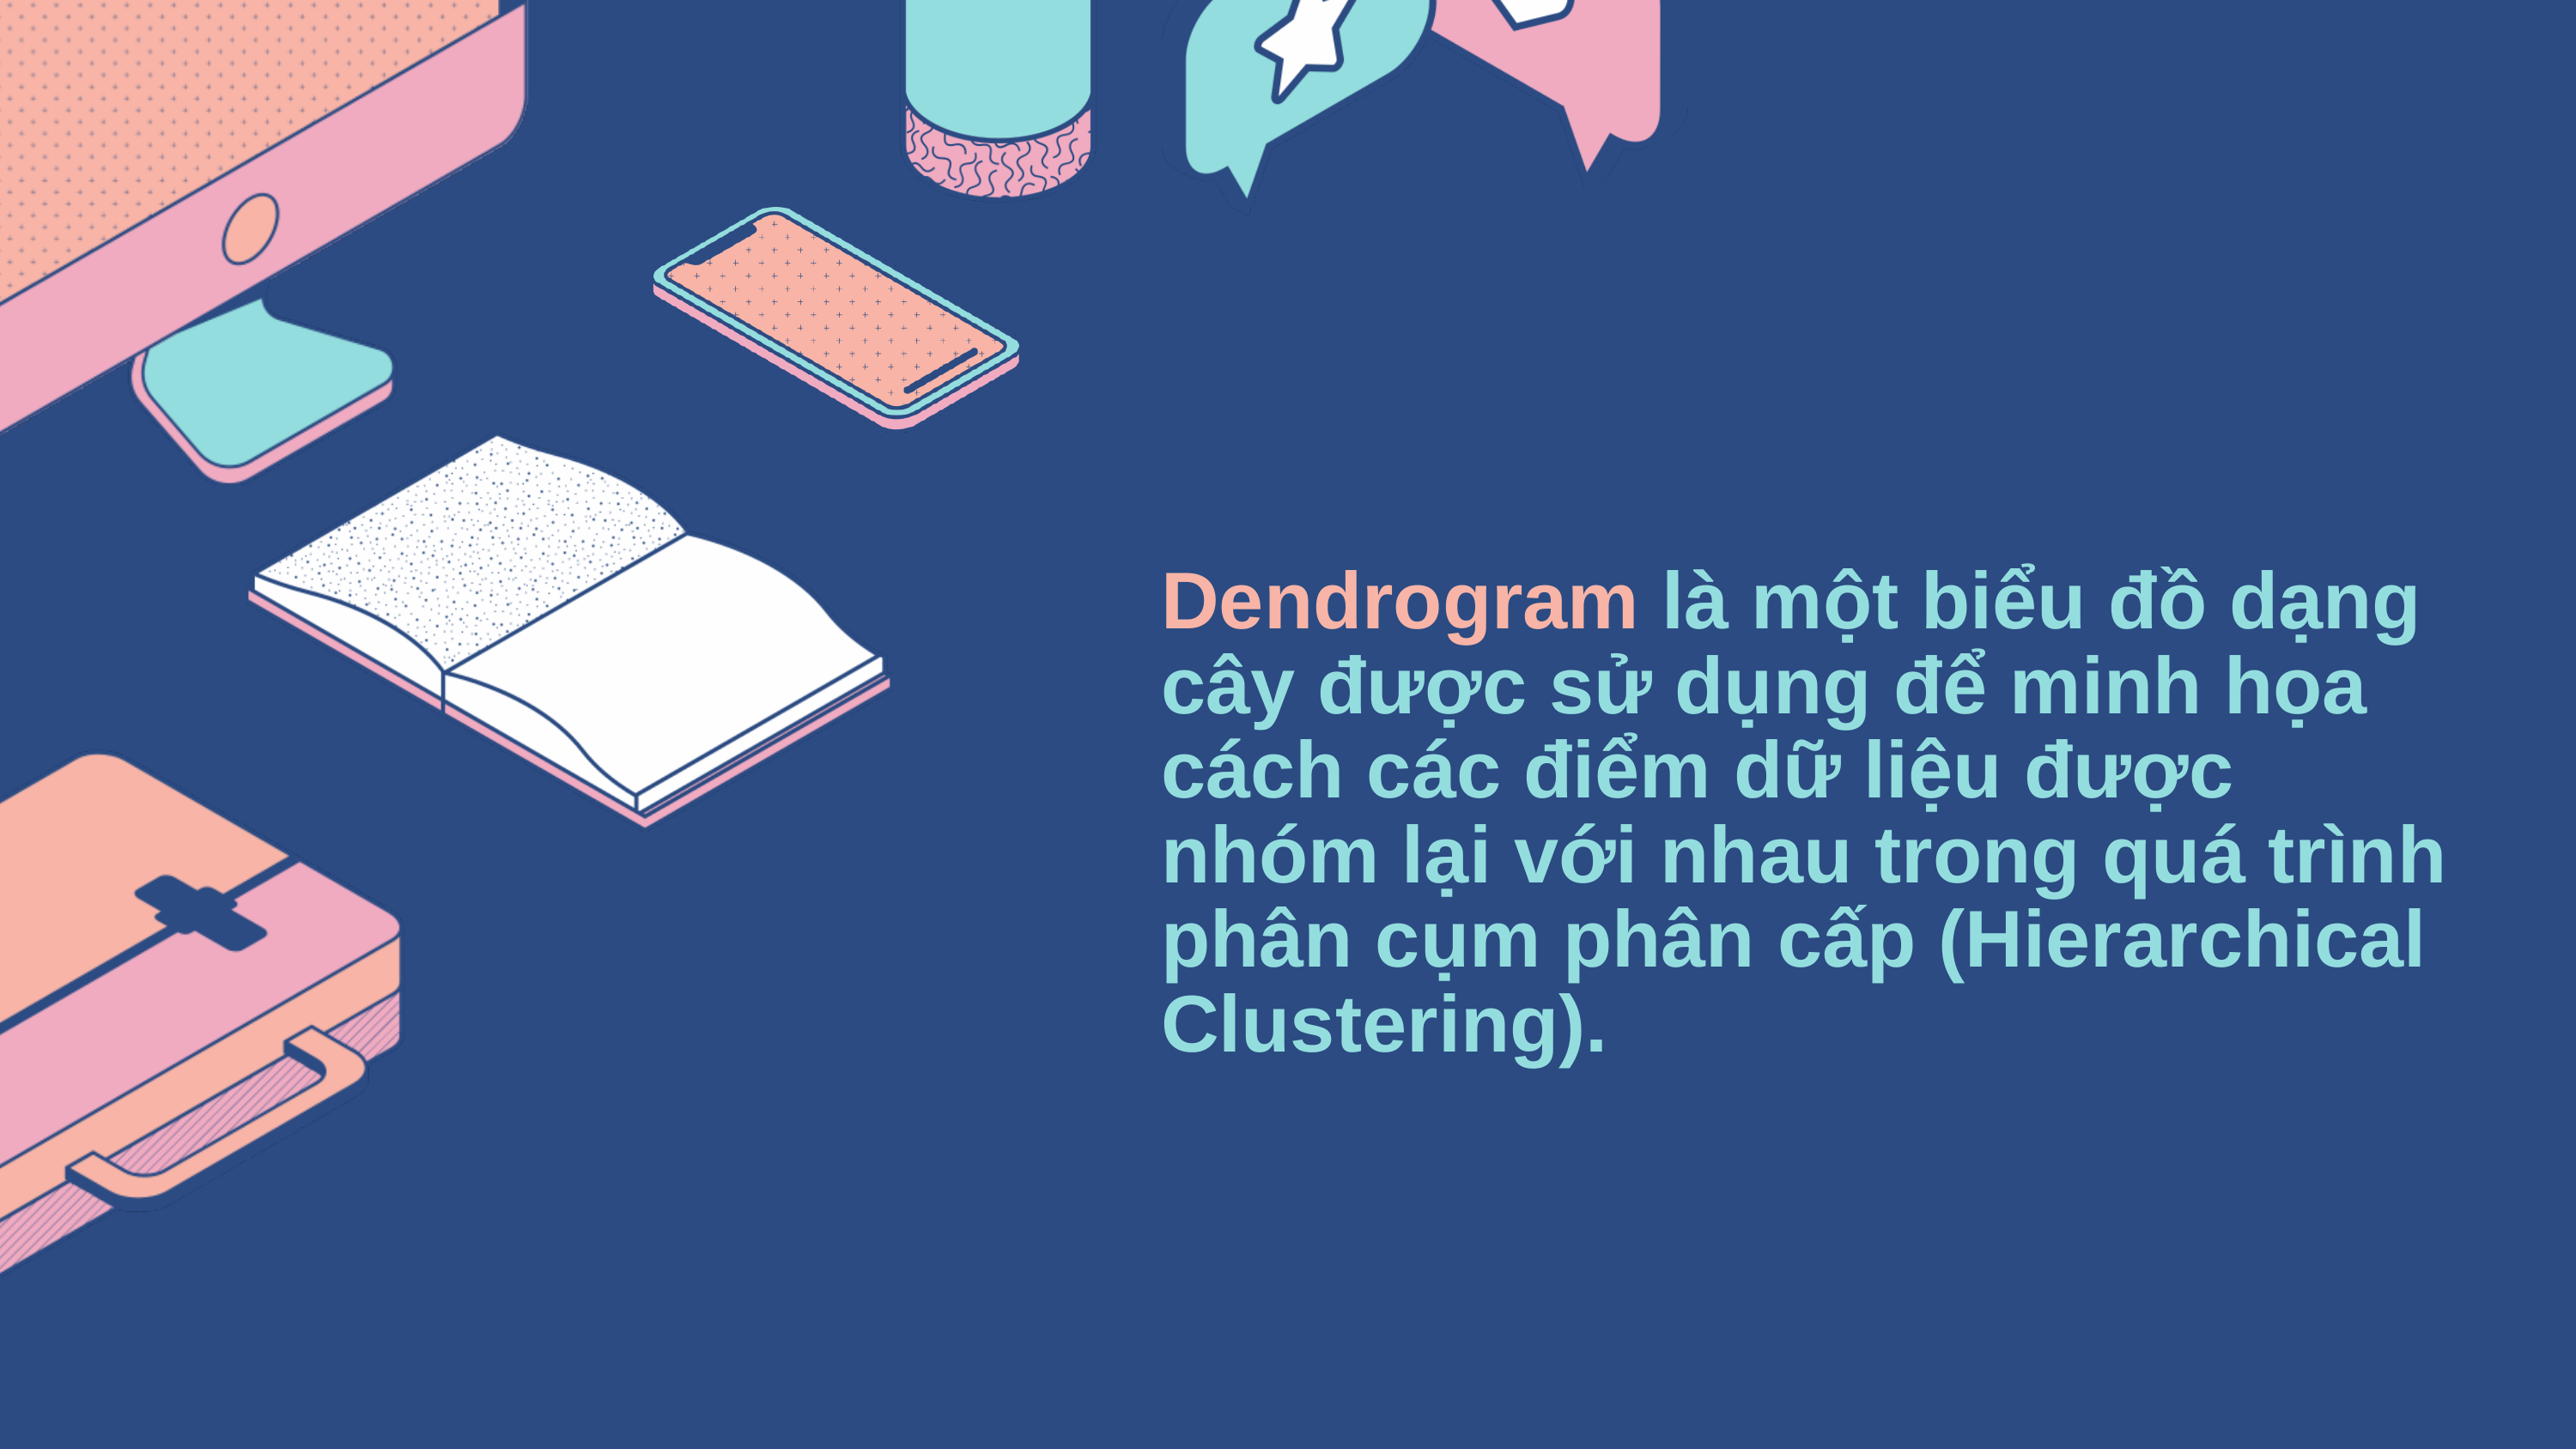

Dendrogram là một biểu đồ dạng cây được sử dụng để minh họa cách các điểm dữ liệu được nhóm lại với nhau trong quá trình phân cụm phân cấp (Hierarchical Clustering).